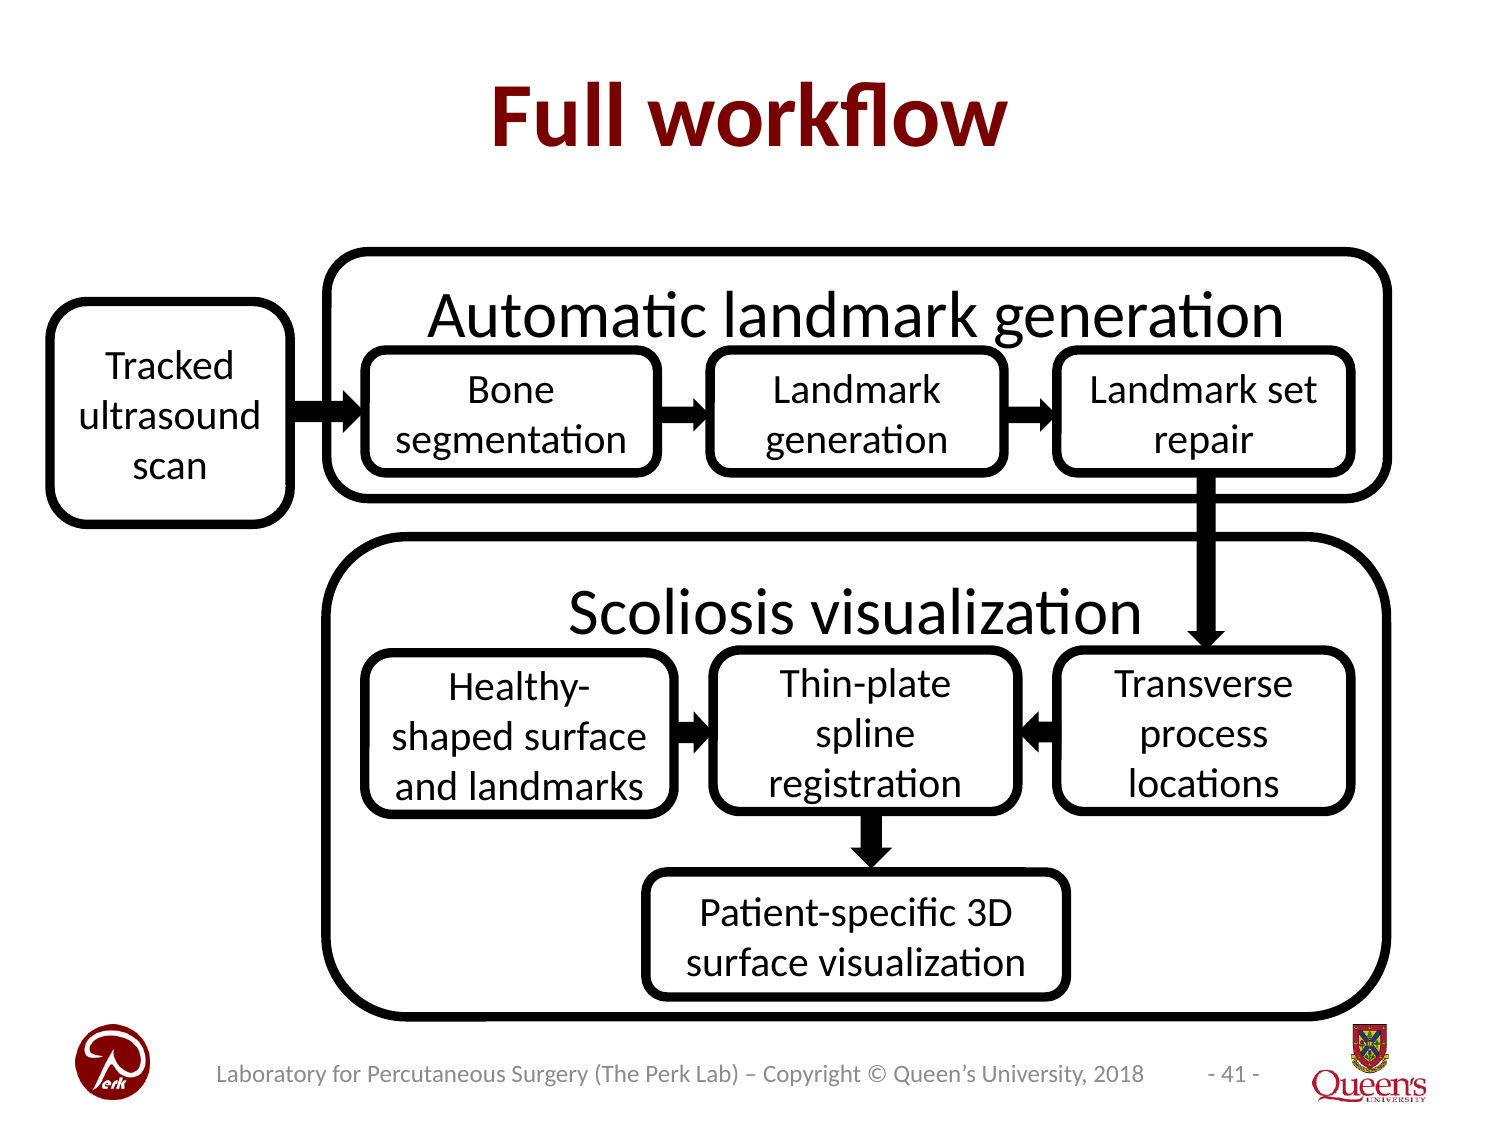

# Full workflow

Automatic landmark generation
Tracked ultrasound scan
Bone segmentation
Landmark generation
Landmark set repair

Scoliosis visualization

Thin-plate spline registration
Transverse process locations
Healthy-shaped surface and landmarks

Patient-specific 3D surface visualization
Laboratory for Percutaneous Surgery (The Perk Lab) – Copyright © Queen’s University, 2018
- 41 -